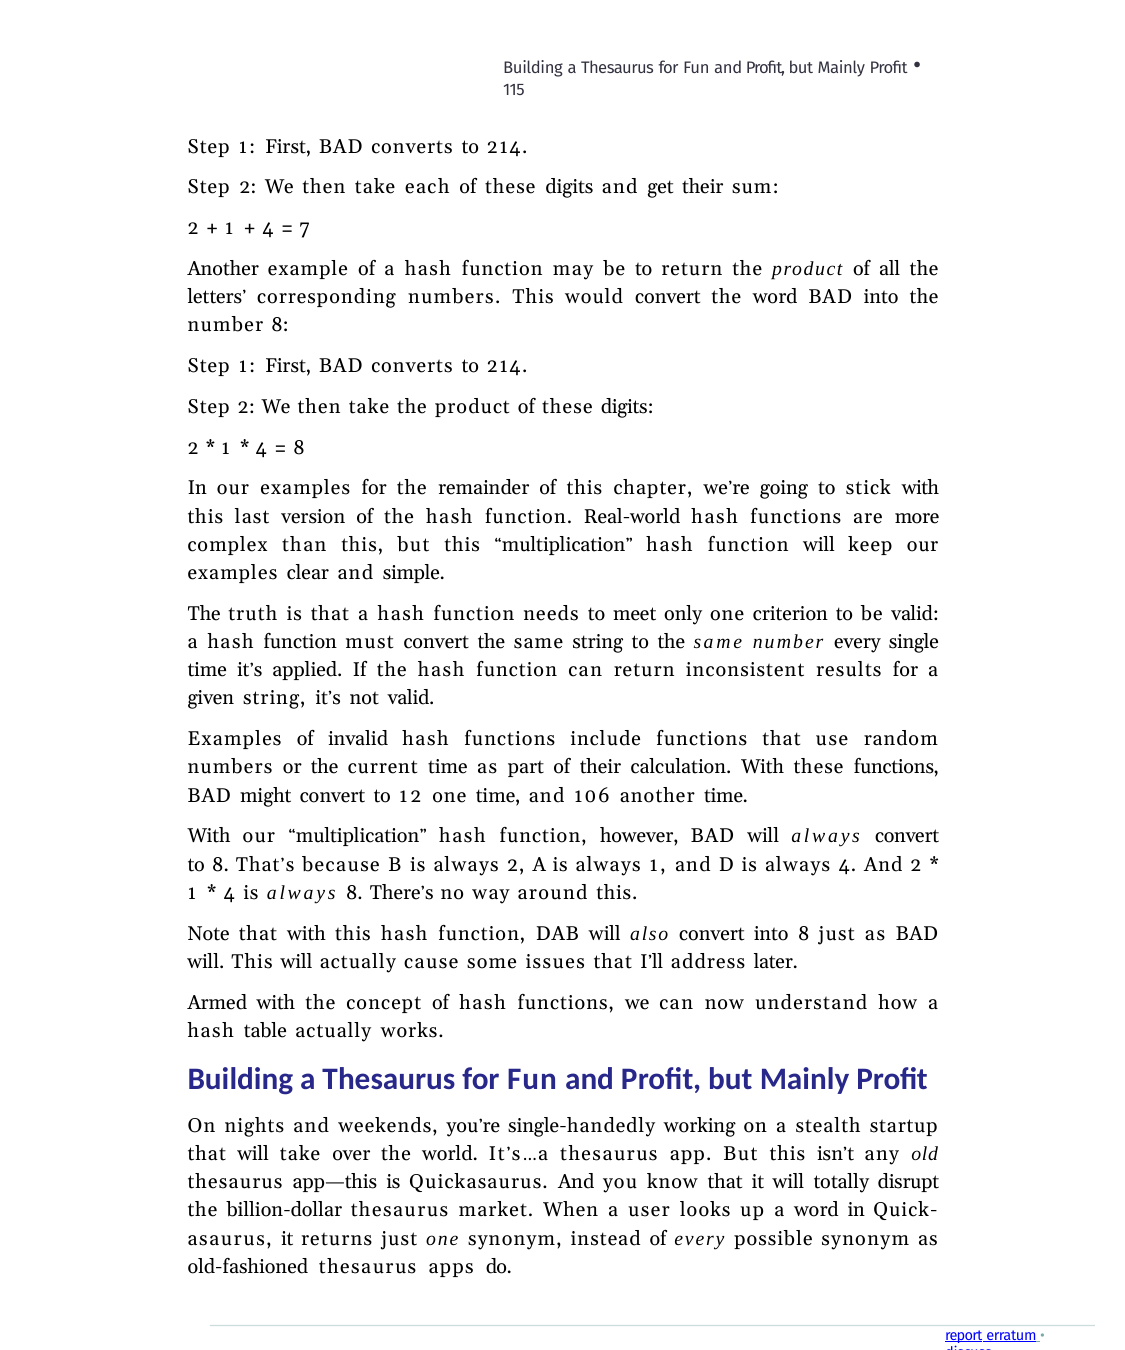

Building a Thesaurus for Fun and Profit, but Mainly Profit • 115

Step 1: First, BAD converts to 214.
Step 2: We then take each of these digits and get their sum: 2 + 1 + 4 = 7
Another example of a hash function may be to return the product of all the letters’ corresponding numbers. This would convert the word BAD into the number 8:
Step 1: First, BAD converts to 214.
Step 2: We then take the product of these digits:
2 * 1 * 4 = 8
In our examples for the remainder of this chapter, we’re going to stick with this last version of the hash function. Real-world hash functions are more complex than this, but this “multiplication” hash function will keep our examples clear and simple.
The truth is that a hash function needs to meet only one criterion to be valid: a hash function must convert the same string to the same number every single time it’s applied. If the hash function can return inconsistent results for a given string, it’s not valid.
Examples of invalid hash functions include functions that use random numbers or the current time as part of their calculation. With these functions, BAD might convert to 12 one time, and 106 another time.
With our “multiplication” hash function, however, BAD will always convert to 8. That’s because B is always 2, A is always 1, and D is always 4. And 2 * 1 * 4 is always 8. There’s no way around this.
Note that with this hash function, DAB will also convert into 8 just as BAD will. This will actually cause some issues that I’ll address later.
Armed with the concept of hash functions, we can now understand how a hash table actually works.
Building a Thesaurus for Fun and Profit, but Mainly Profit
On nights and weekends, you’re single-handedly working on a stealth startup that will take over the world. It’s…a thesaurus app. But this isn’t any old thesaurus app—this is Quickasaurus. And you know that it will totally disrupt the billion-dollar thesaurus market. When a user looks up a word in Quick- asaurus, it returns just one synonym, instead of every possible synonym as old-fashioned thesaurus apps do.
report erratum • discuss